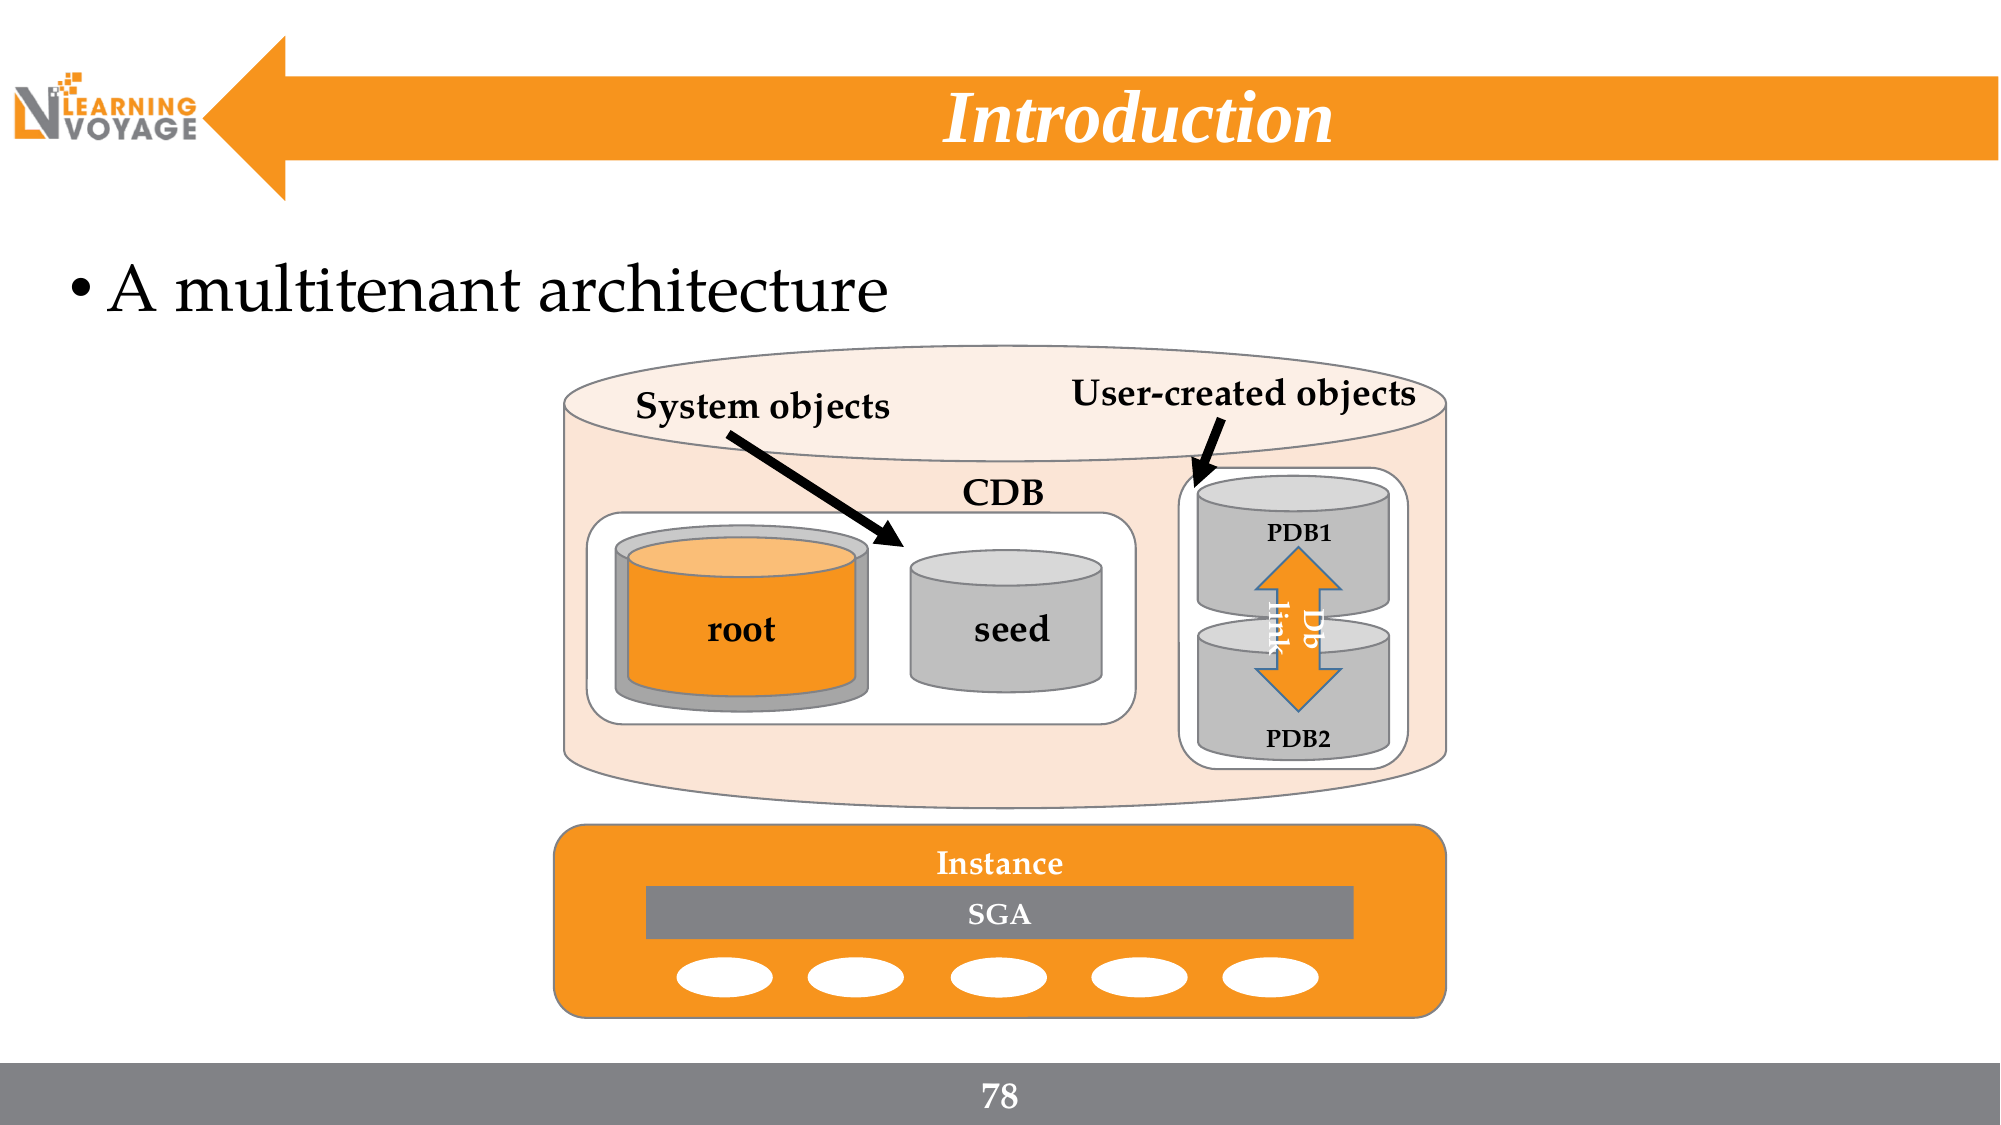

# Introduction
A multitenant architecture

User-created objects
System objects
CDB

PDB1

Db link

root
seed

PDB2
Instance
SGA

78